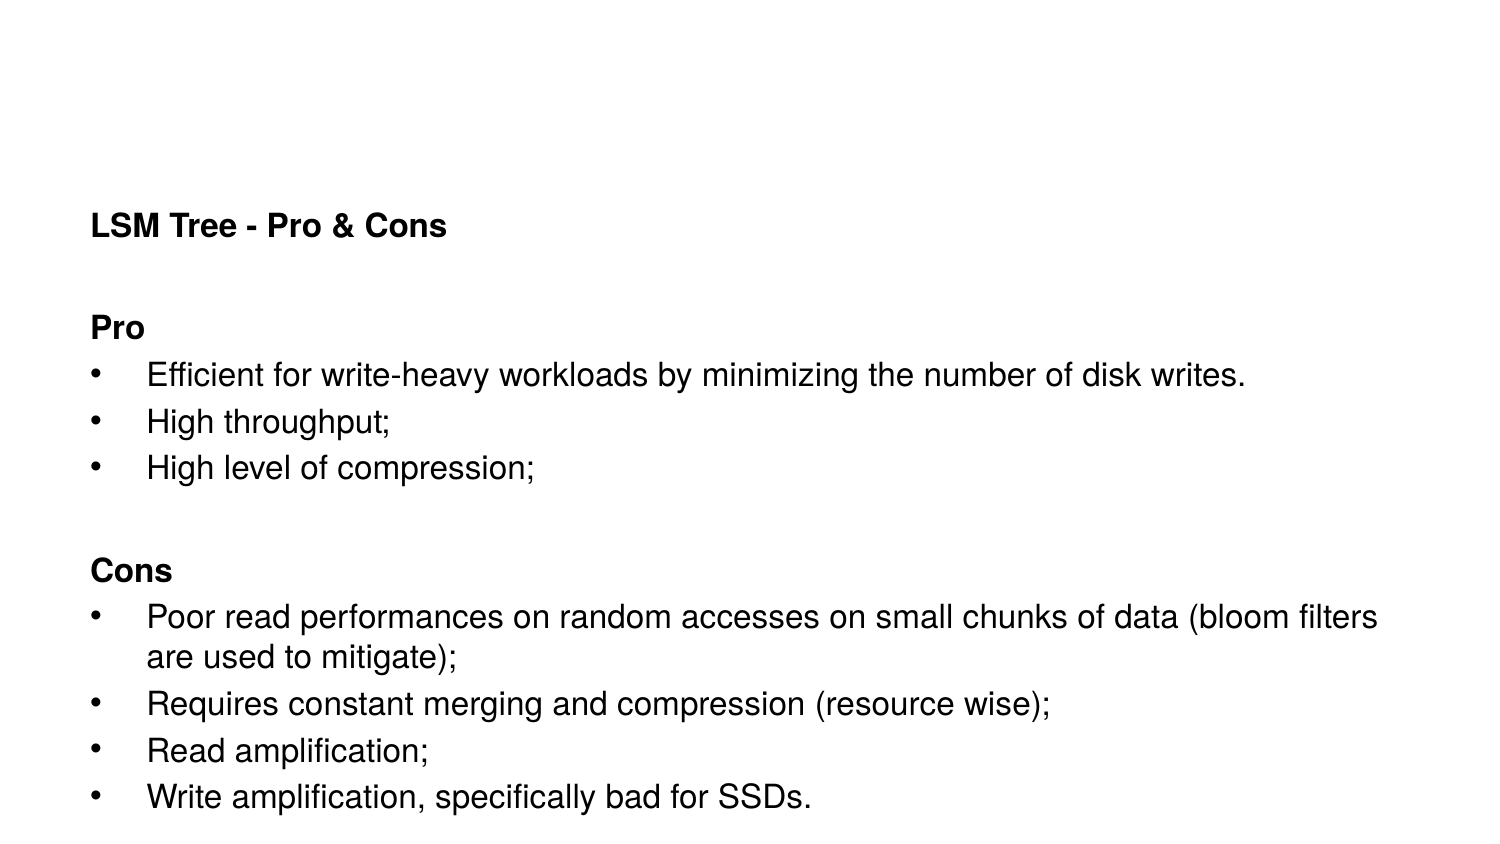

LSM Tree - Pro & Cons
Pro
Efficient for write-heavy workloads by minimizing the number of disk writes.
High throughput;
High level of compression;
Cons
Poor read performances on random accesses on small chunks of data (bloom filters are used to mitigate);
Requires constant merging and compression (resource wise);
Read amplification;
Write amplification, specifically bad for SSDs.
Optimizations
Optimizing interactions with hardware (e..g., NVMEs SSDs);
Compaction algorithms;
Partitioning: range-partition the disk components (SSTables) of LSM-trees into multiple (usually fixed-size) small partitions.
LSM Tree - Partitioning